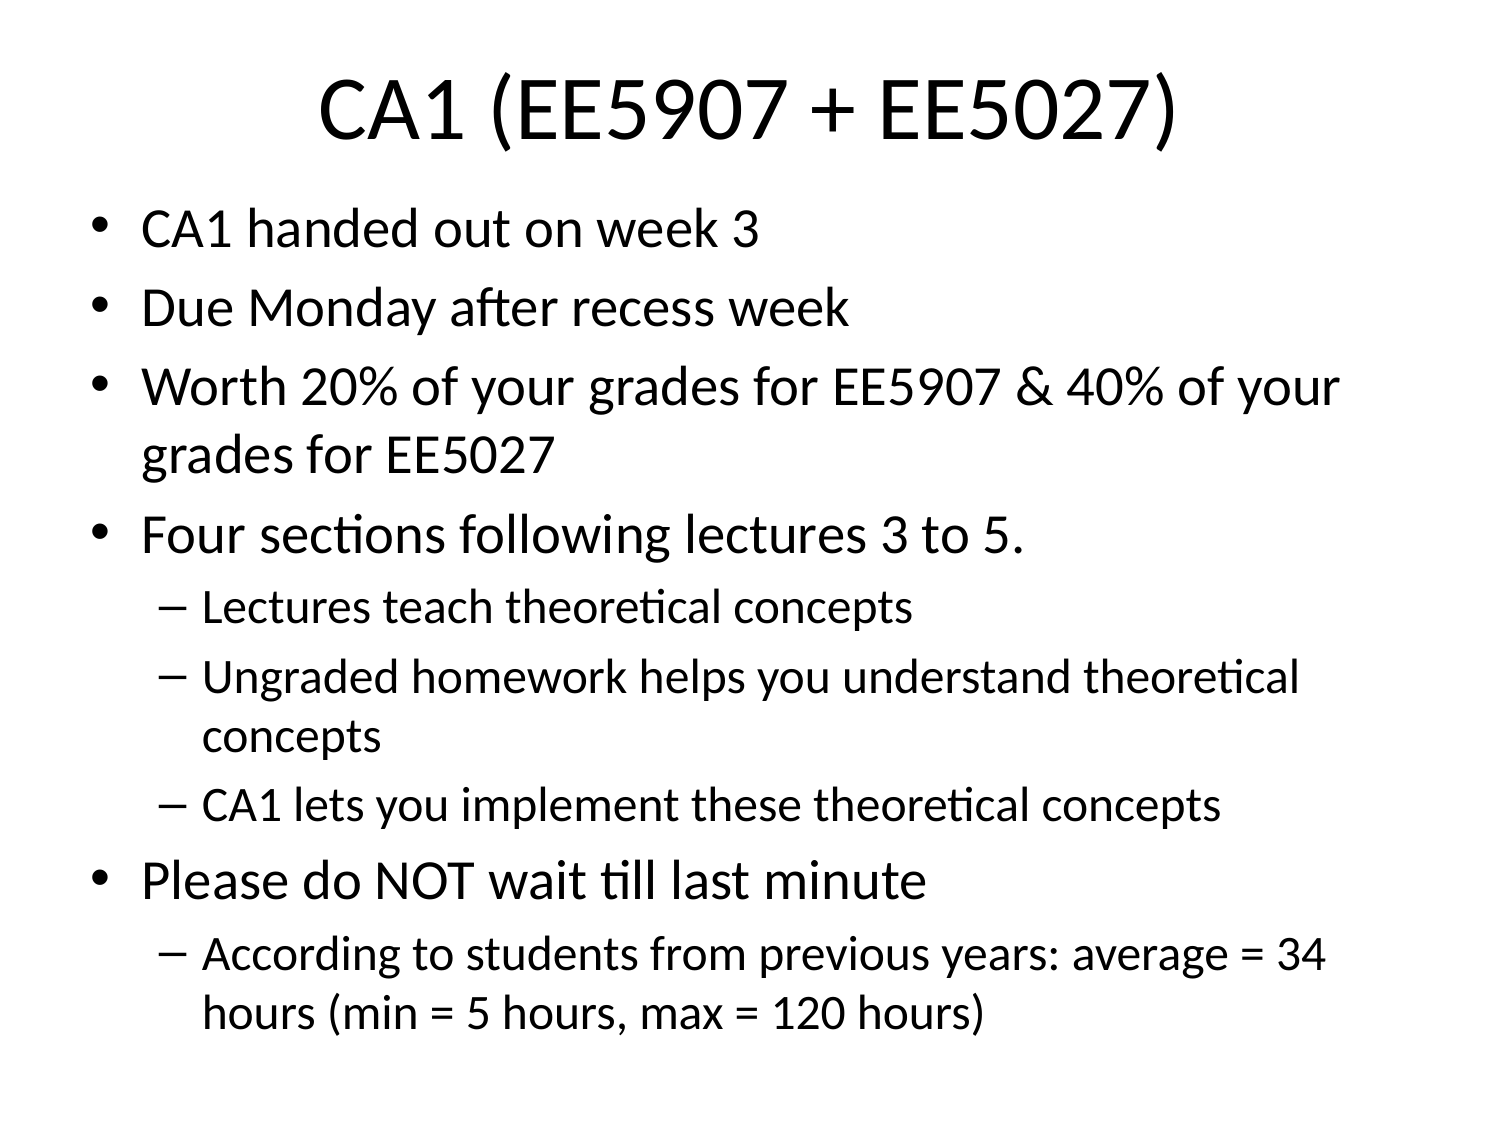

# CA1 (EE5907 + EE5027)
CA1 handed out on week 3
Due Monday after recess week
Worth 20% of your grades for EE5907 & 40% of your grades for EE5027
Four sections following lectures 3 to 5.
Lectures teach theoretical concepts
Ungraded homework helps you understand theoretical concepts
CA1 lets you implement these theoretical concepts
Please do NOT wait till last minute
According to students from previous years: average = 34 hours (min = 5 hours, max = 120 hours)